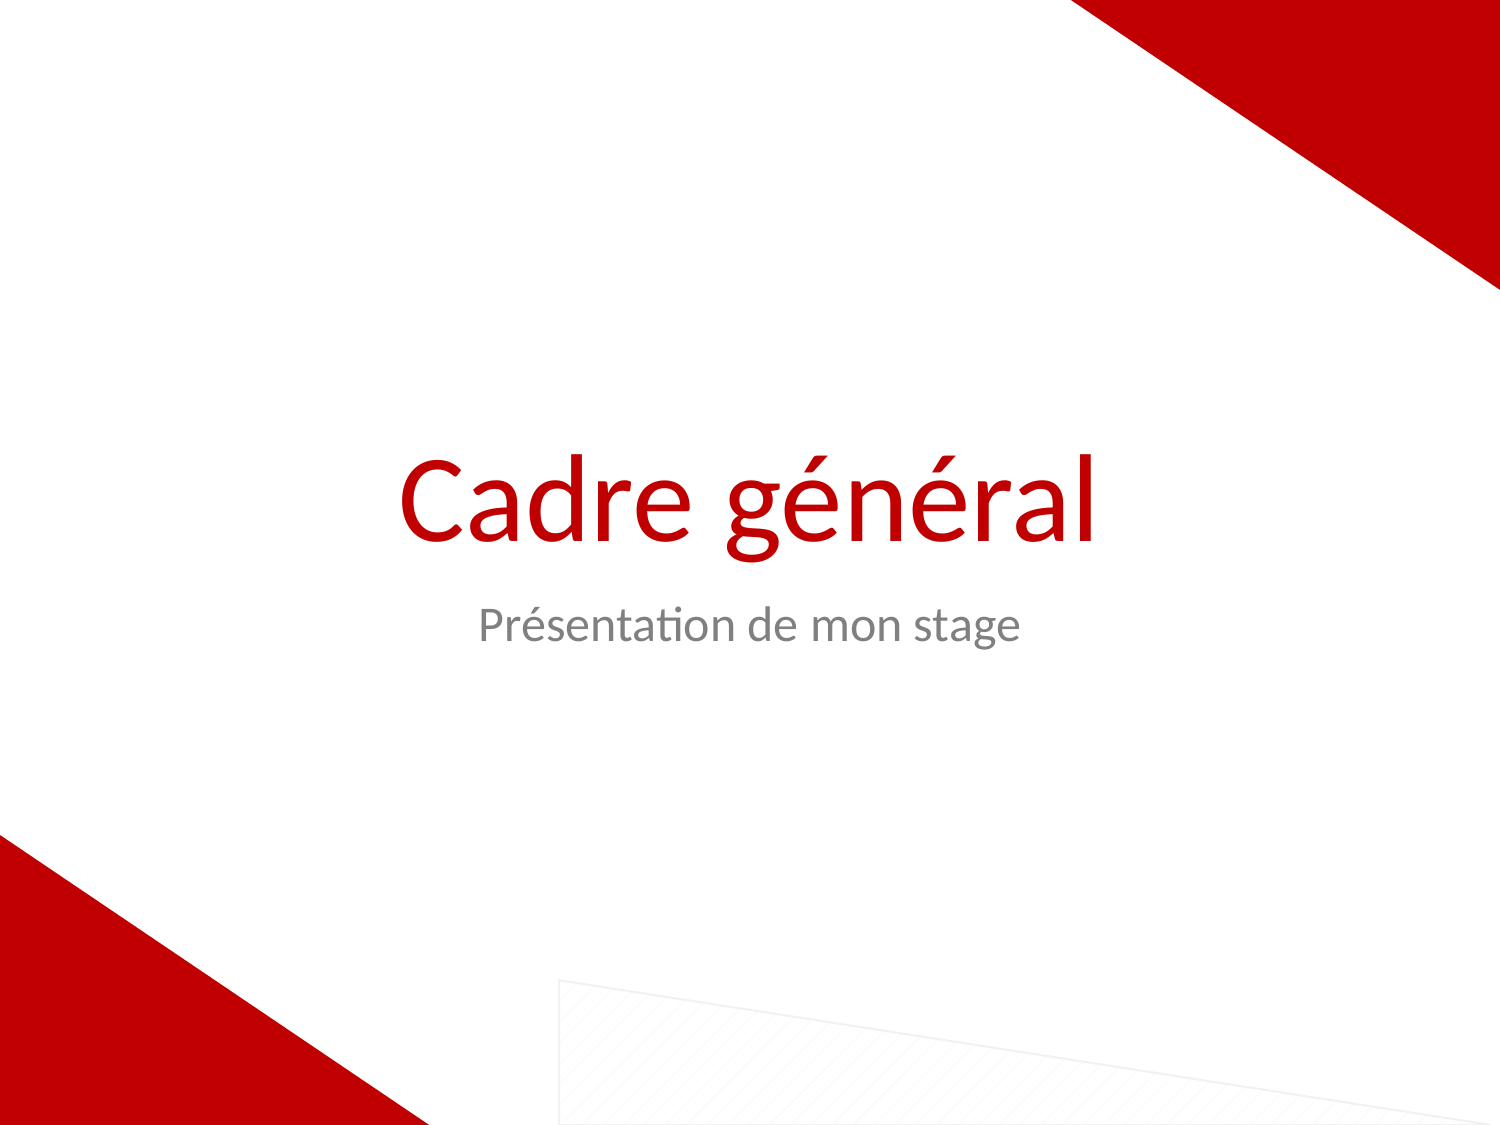

# Cadre général
Présentation de mon stage